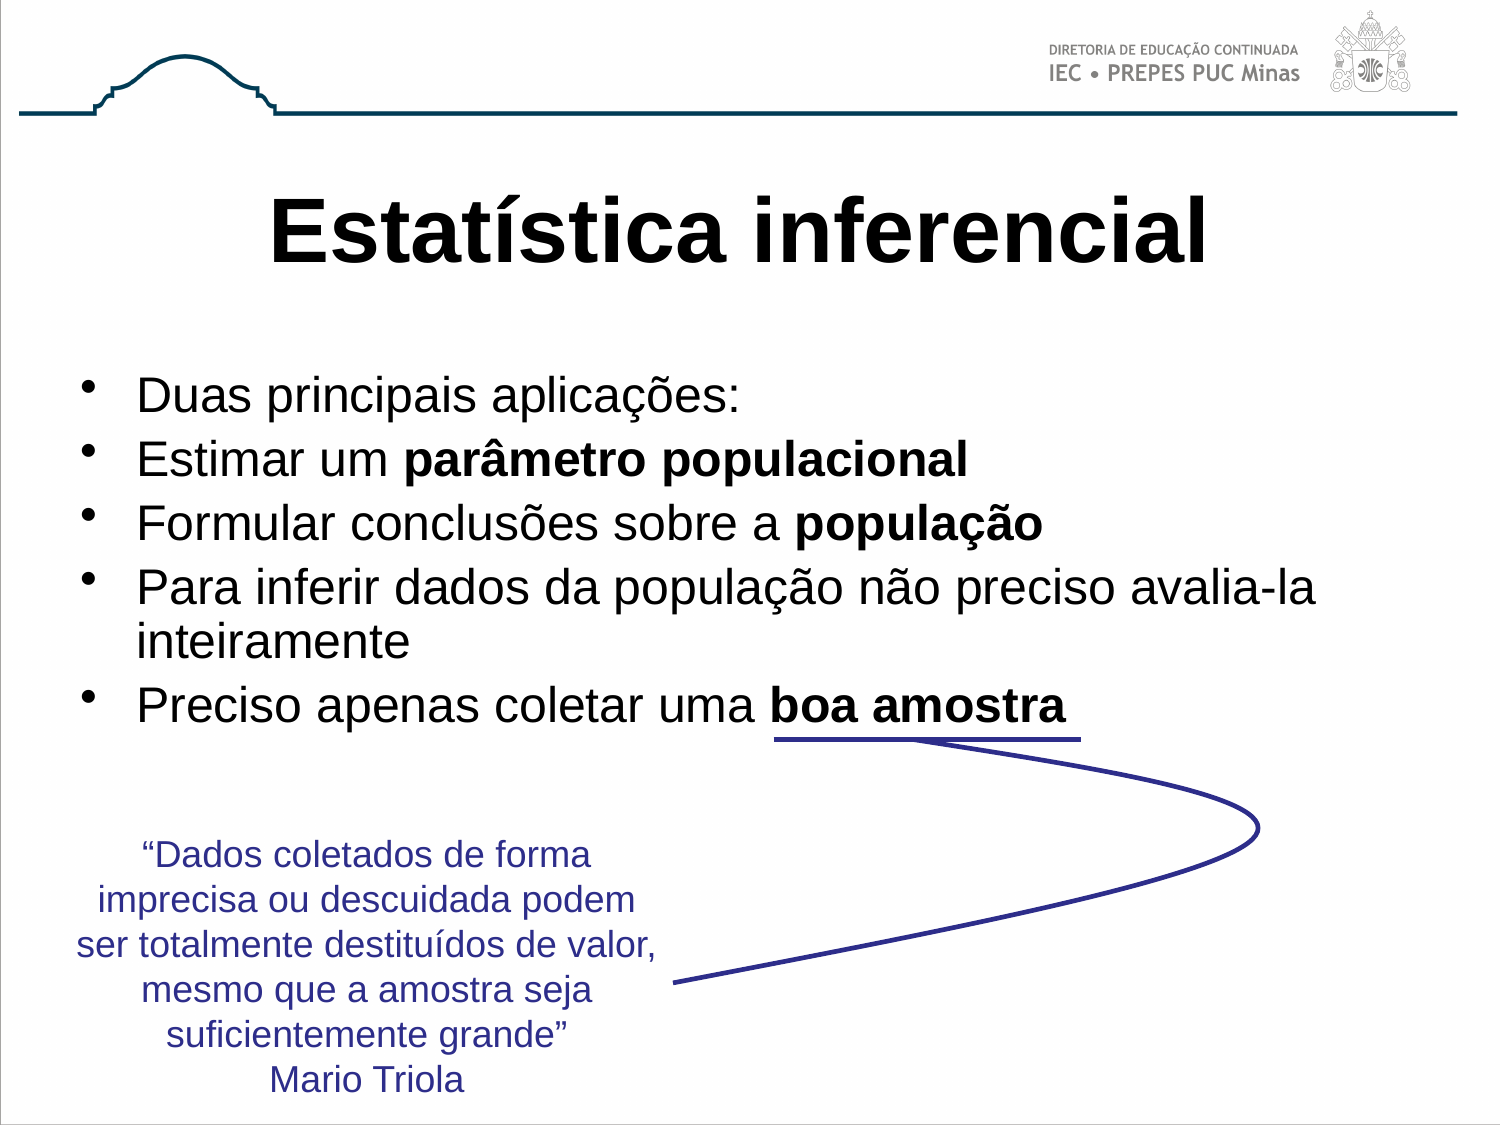

# Estatística inferencial
Duas principais aplicações:
Estimar um parâmetro populacional
Formular conclusões sobre a população
Para inferir dados da população não preciso avalia-la inteiramente
Preciso apenas coletar uma boa amostra

“Dados coletados de forma imprecisa ou descuidada podem ser totalmente destituídos de valor, mesmo que a amostra seja suficientemente grande”
Mario Triola